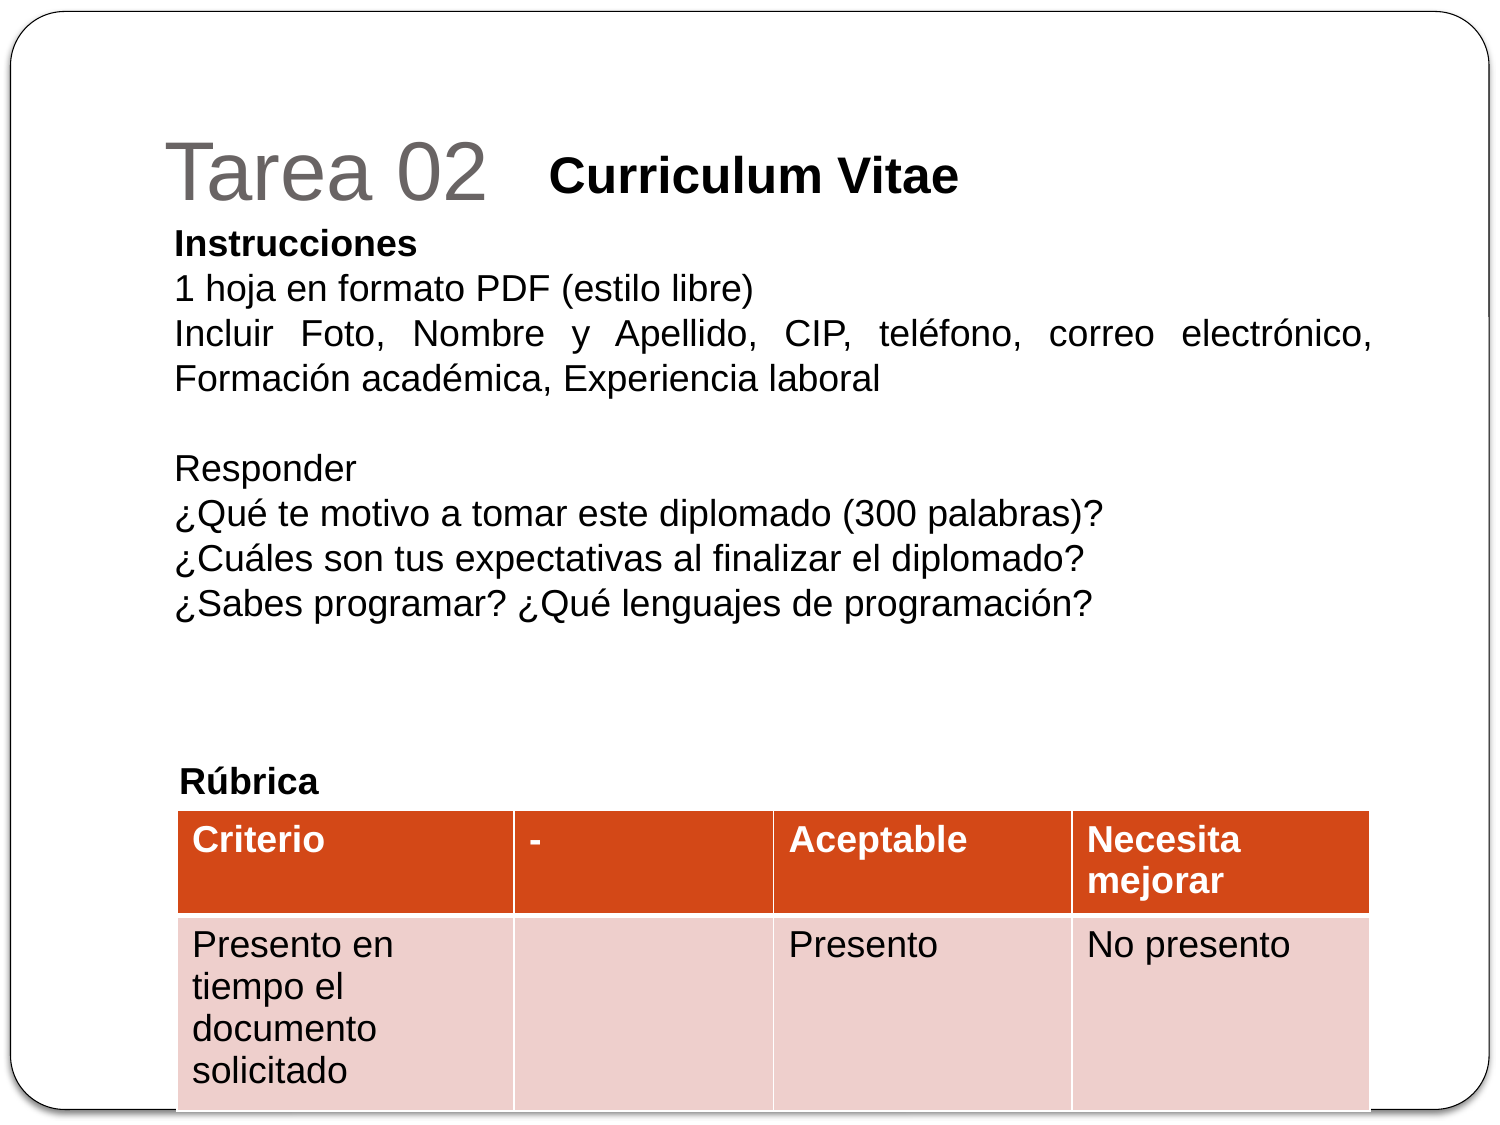

# Tarea 02
Curriculum Vitae
Instrucciones
1 hoja en formato PDF (estilo libre)
Incluir Foto, Nombre y Apellido, CIP, teléfono, correo electrónico, Formación académica, Experiencia laboral

Responder
¿Qué te motivo a tomar este diplomado (300 palabras)?
¿Cuáles son tus expectativas al finalizar el diplomado?
¿Sabes programar? ¿Qué lenguajes de programación?

Rúbrica
| Criterio | - | Aceptable | Necesita mejorar |
| --- | --- | --- | --- |
| Presento en tiempo el documento solicitado |  | Presento | No presento |